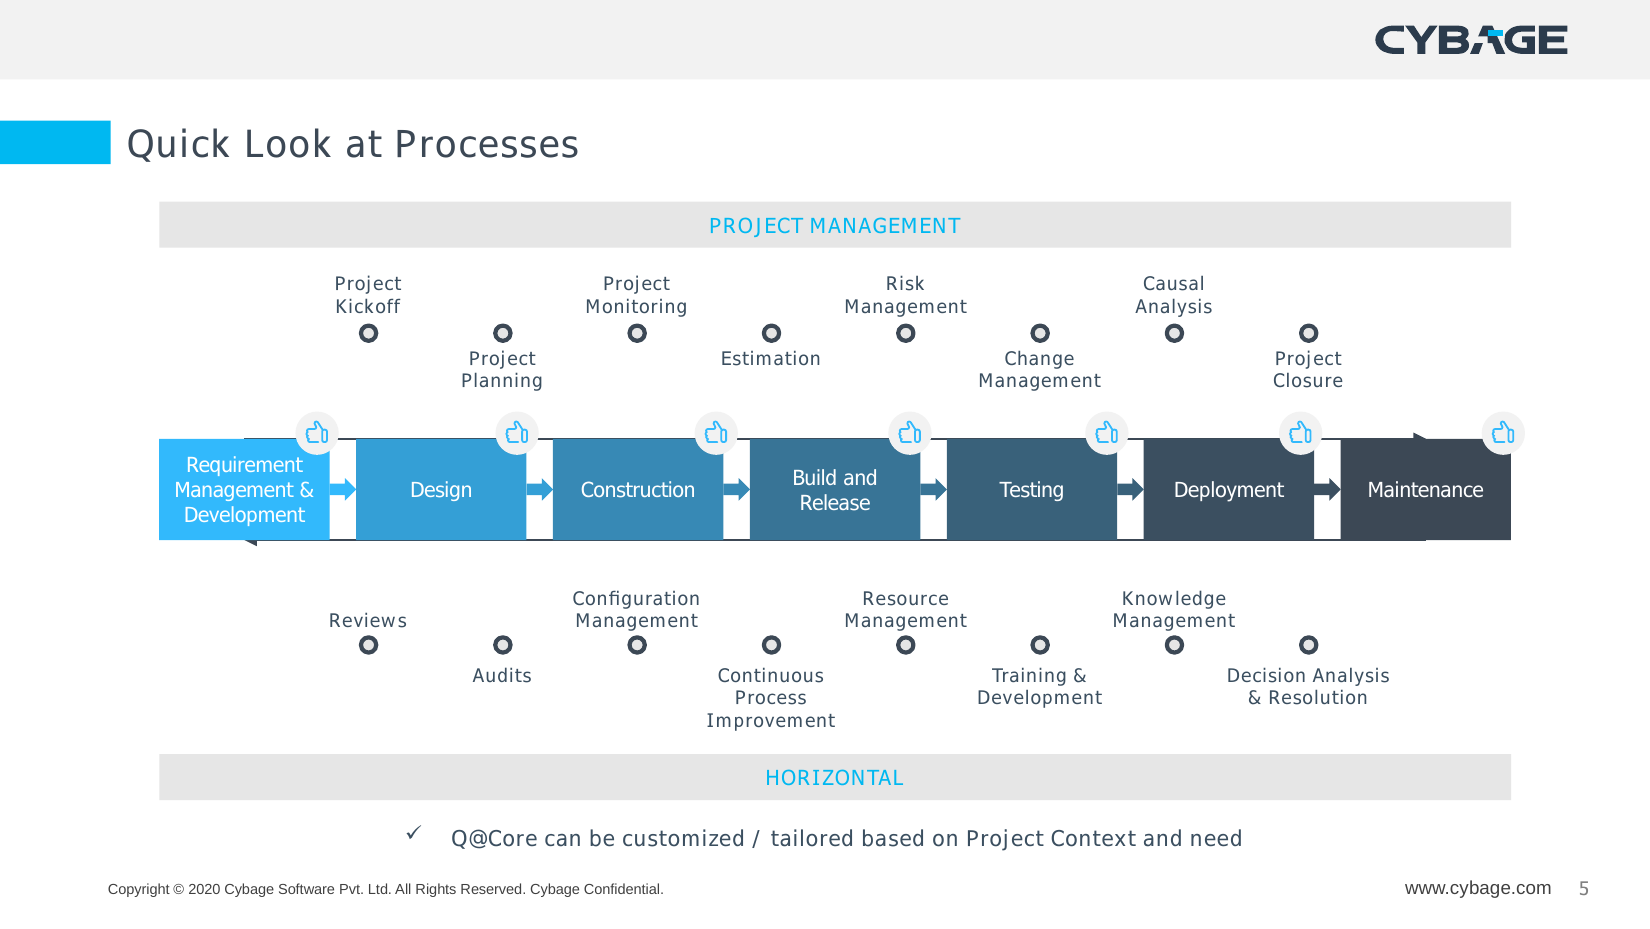

Quick Look at Processes

PROJECT MANAGEMENT

Project Monitoring
Project Kickoff
Risk Management
Causal Analysis

Project Planning
Estimation
Change Management
Project Closure

Requirement Management & Development

Design

Construction

Build and Release

Testing

Deployment

Maintenance
Configuration Management
Resource Management
Knowledge Management
Reviews

Audits
Training & Development
Decision Analysis & Resolution
Continuous Process Improvement
HORIZONTAL
Q@Core can be customized / tailored based on Project Context and need